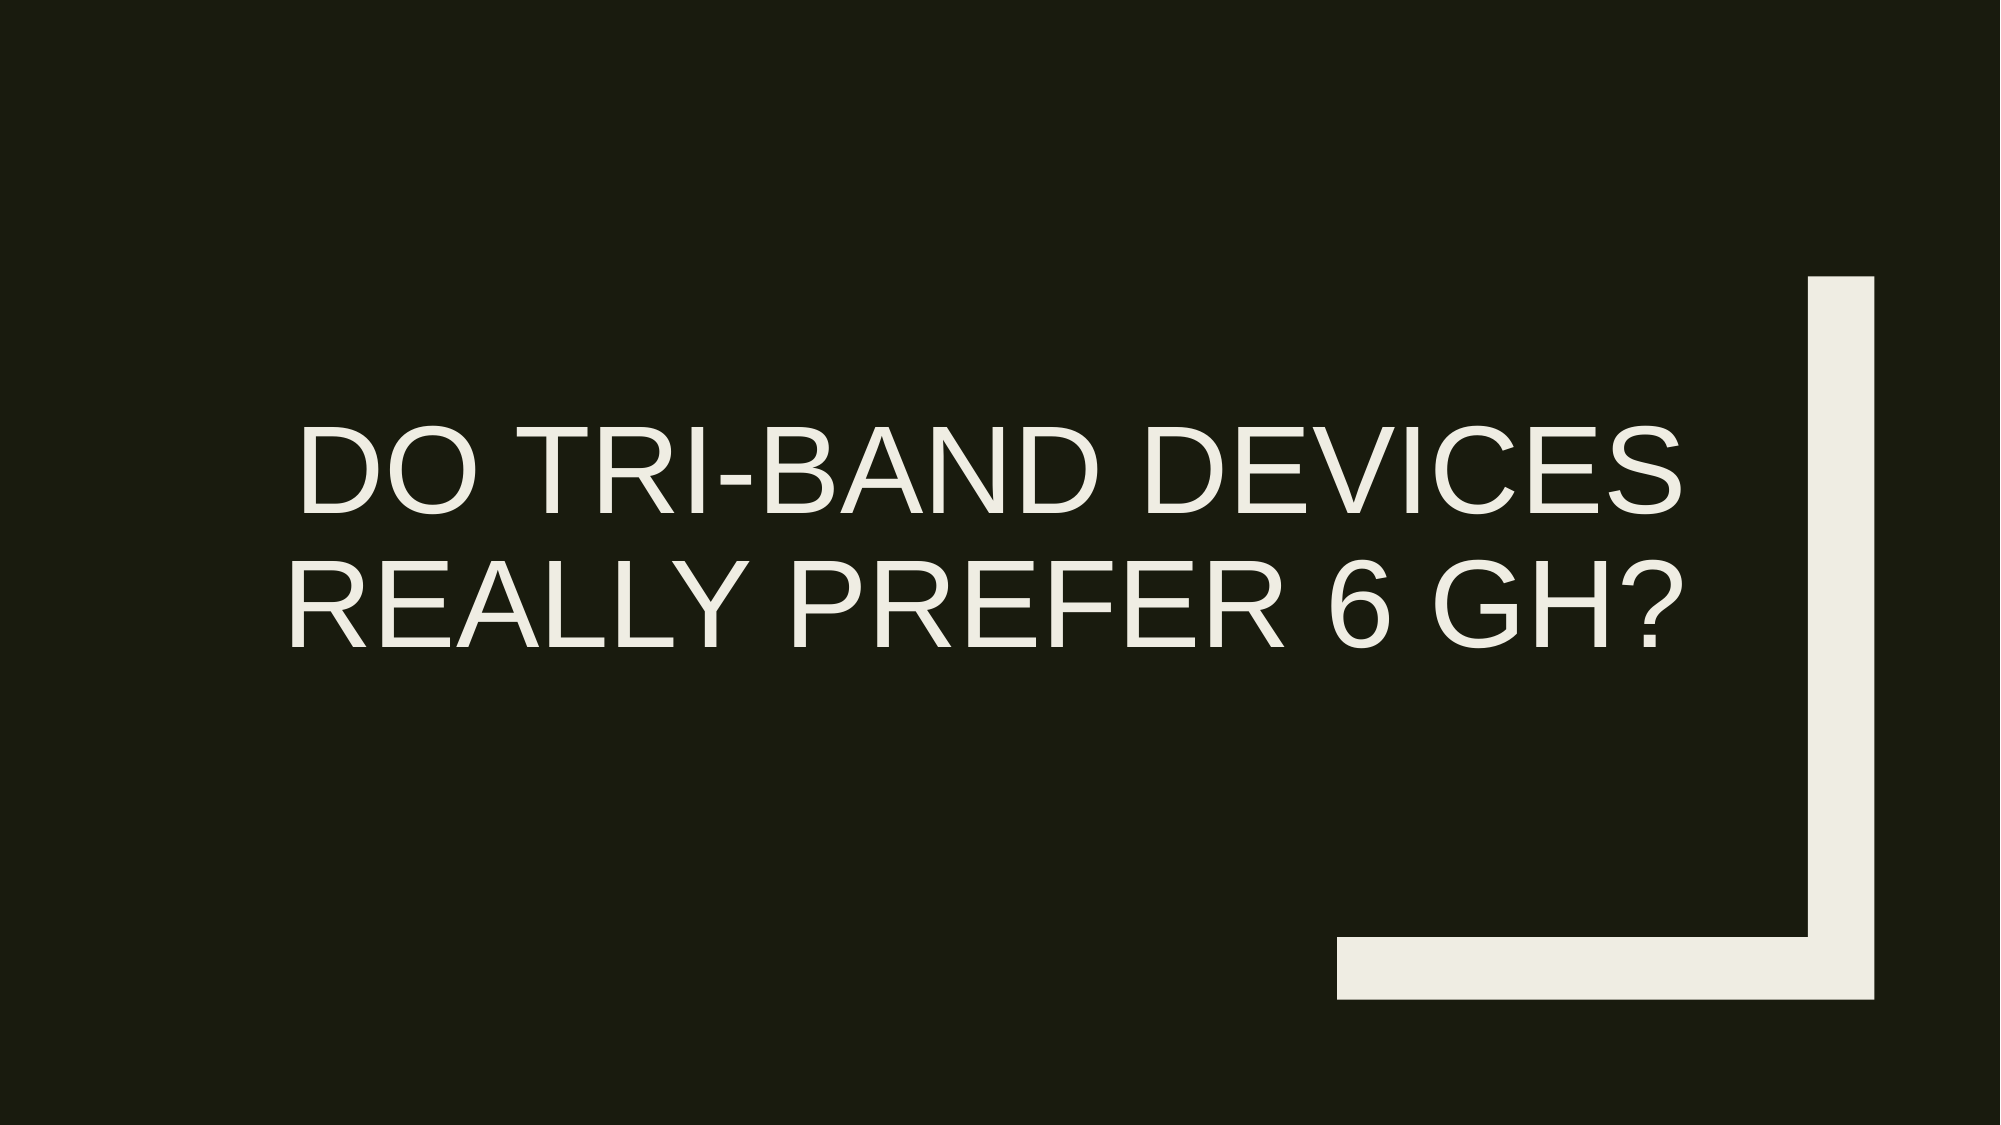

# Do Tri-band devices Really prefer 6 GH?